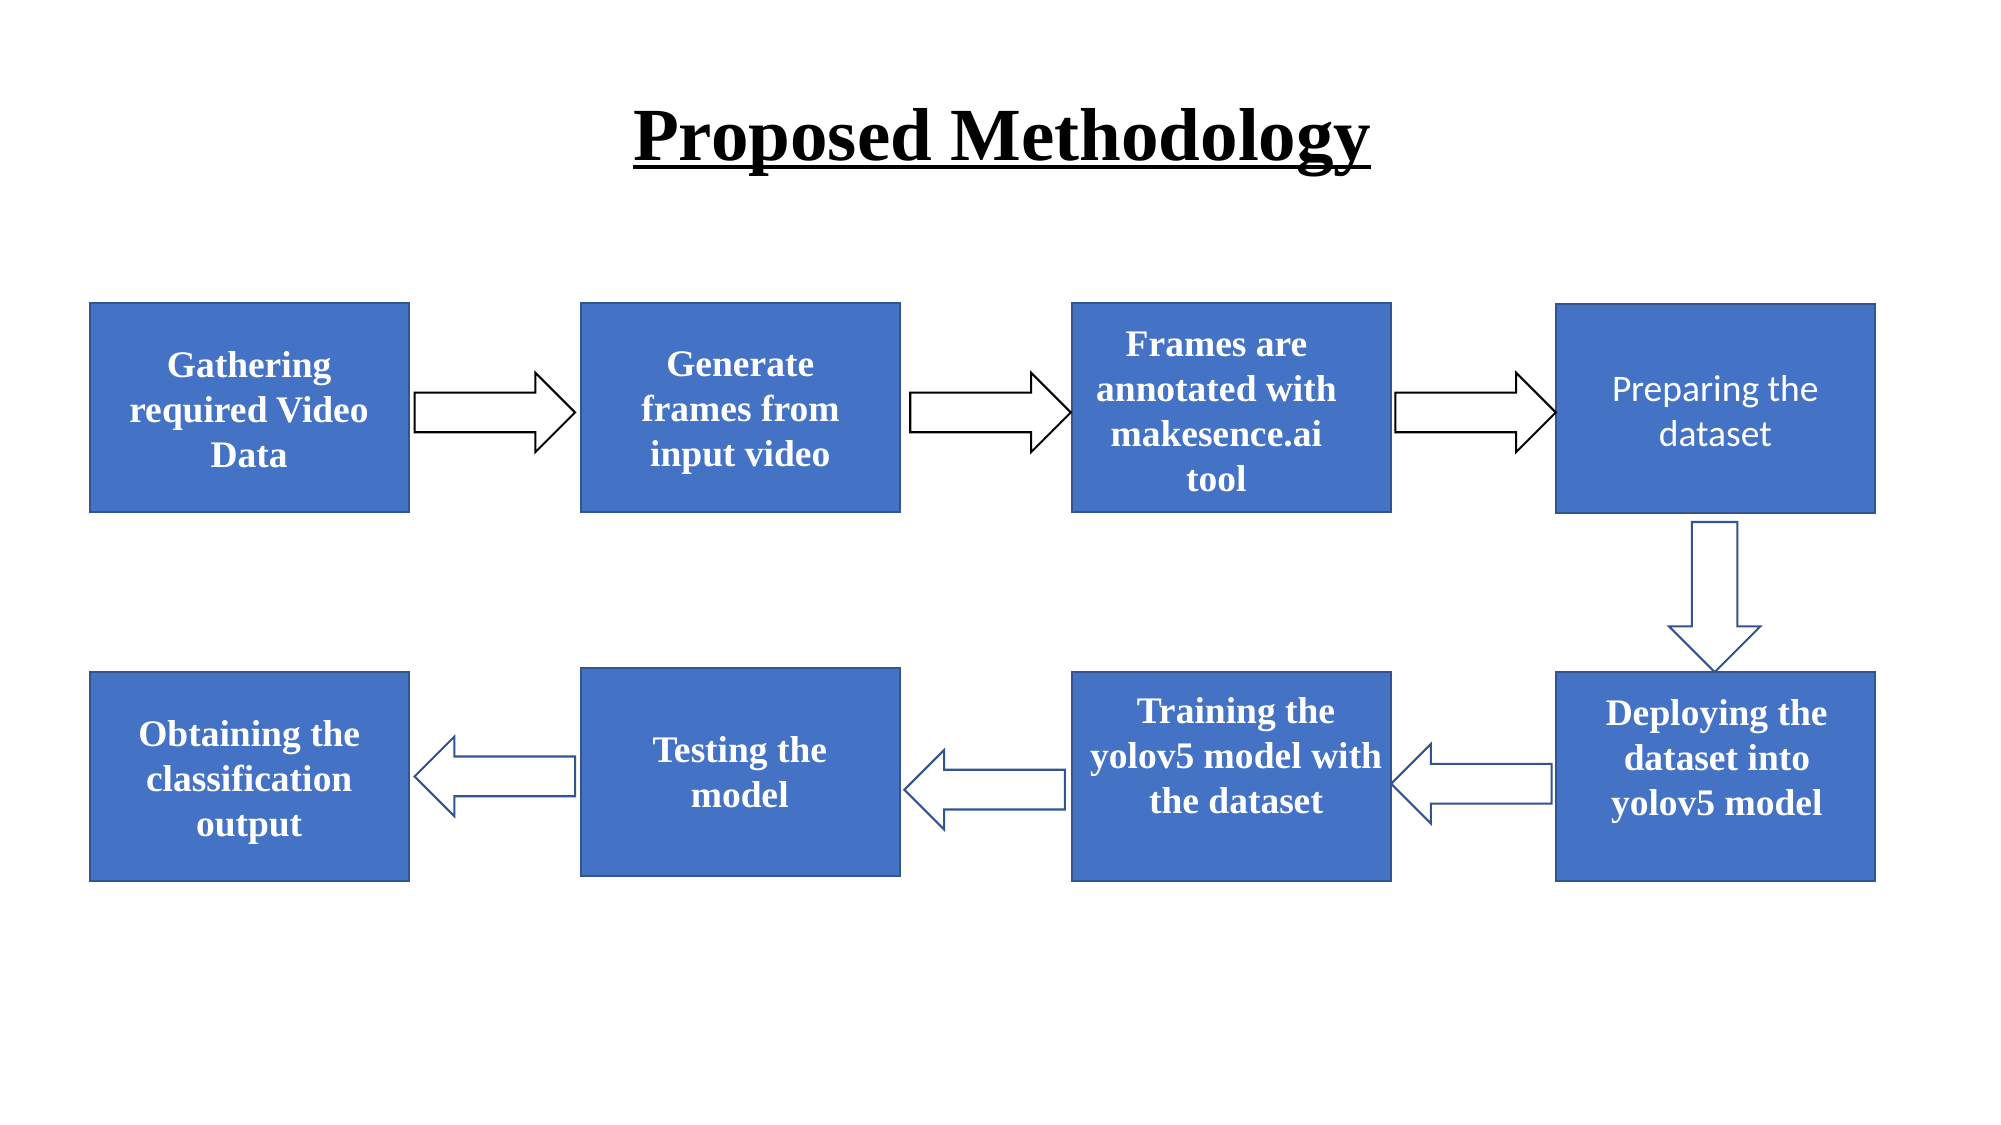

Proposed Methodology
Gathering required Video Data

Preparing the dataset
Frames are annotated with makesence.ai tool
Generate frames from input video

Obtaining the classification output

Training the yolov5 model with the dataset
Deploying the dataset into yolov5 model
Testing the model